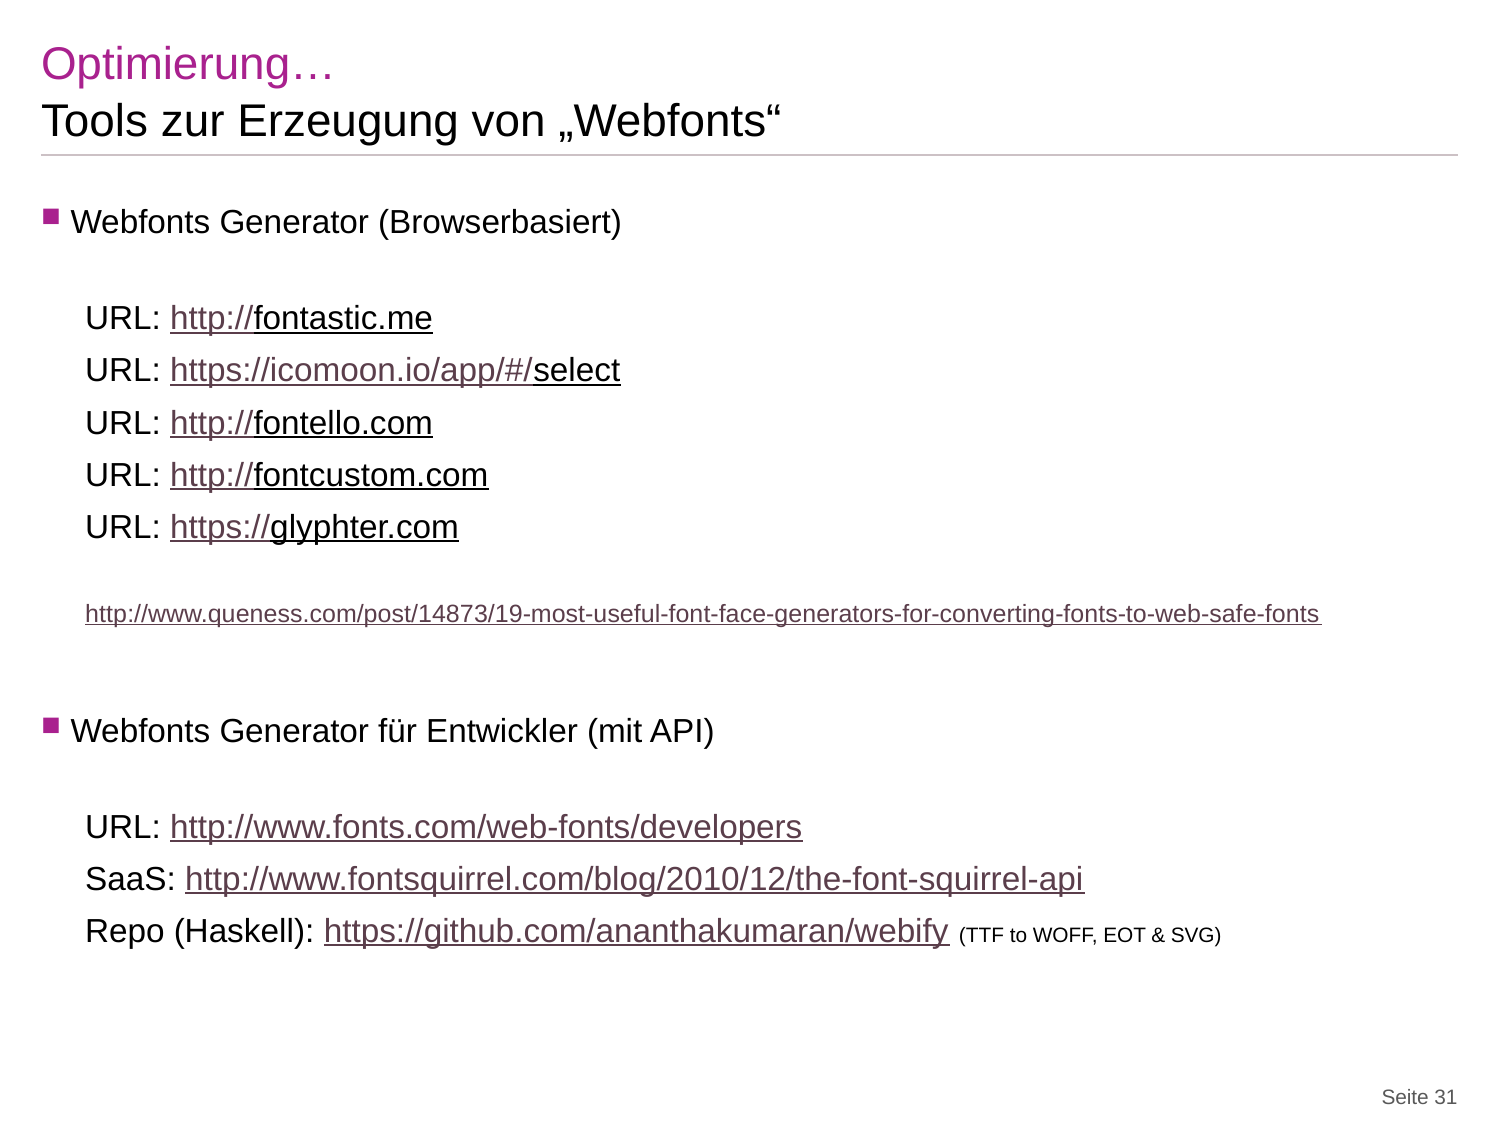

# Optimierung…
Tools zur Erzeugung von „Webfonts“
 Webfonts Generator (Browserbasiert)

URL: http://fontastic.me
URL: https://icomoon.io/app/#/select
URL: http://fontello.com
URL: http://fontcustom.com
URL: https://glyphter.com

http://www.queness.com/post/14873/19-most-useful-font-face-generators-for-converting-fonts-to-web-safe-fonts

 Webfonts Generator für Entwickler (mit API)

URL: http://www.fonts.com/web-fonts/developers
SaaS: http://www.fontsquirrel.com/blog/2010/12/the-font-squirrel-api
Repo (Haskell): https://github.com/ananthakumaran/webify (TTF to WOFF, EOT & SVG)

Seite 31